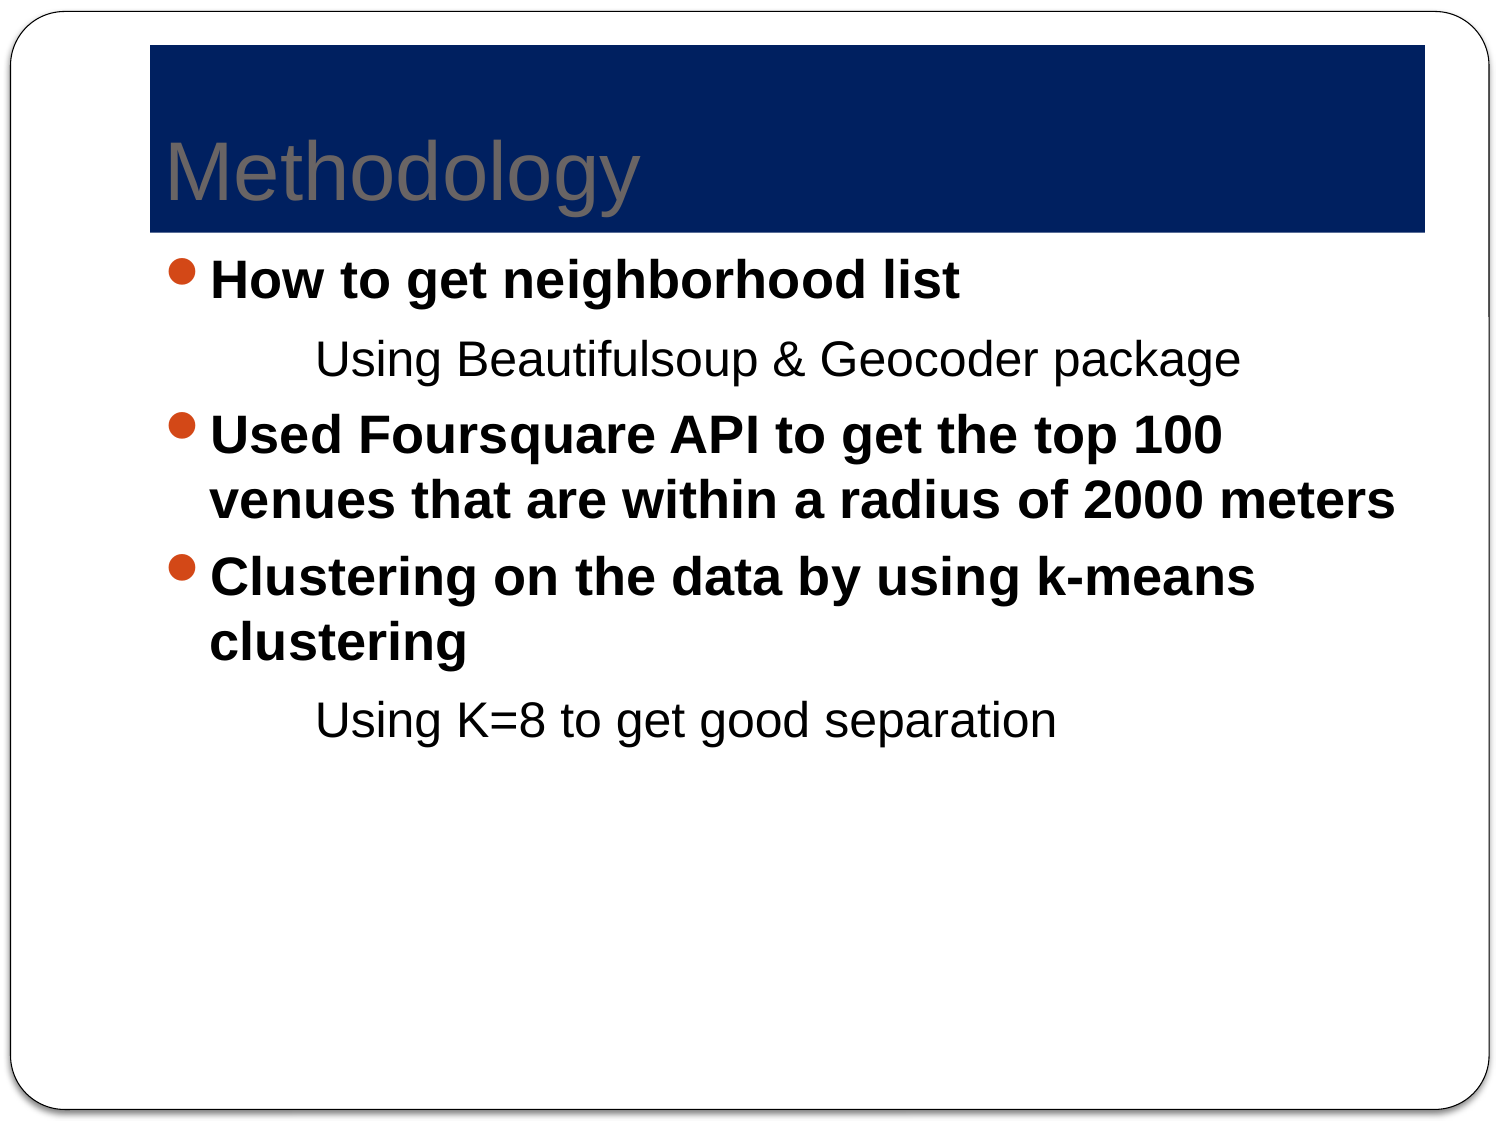

# Methodology
How to get neighborhood list
	Using Beautifulsoup & Geocoder package
Used Foursquare API to get the top 100 venues that are within a radius of 2000 meters
Clustering on the data by using k-means clustering
	Using K=8 to get good separation